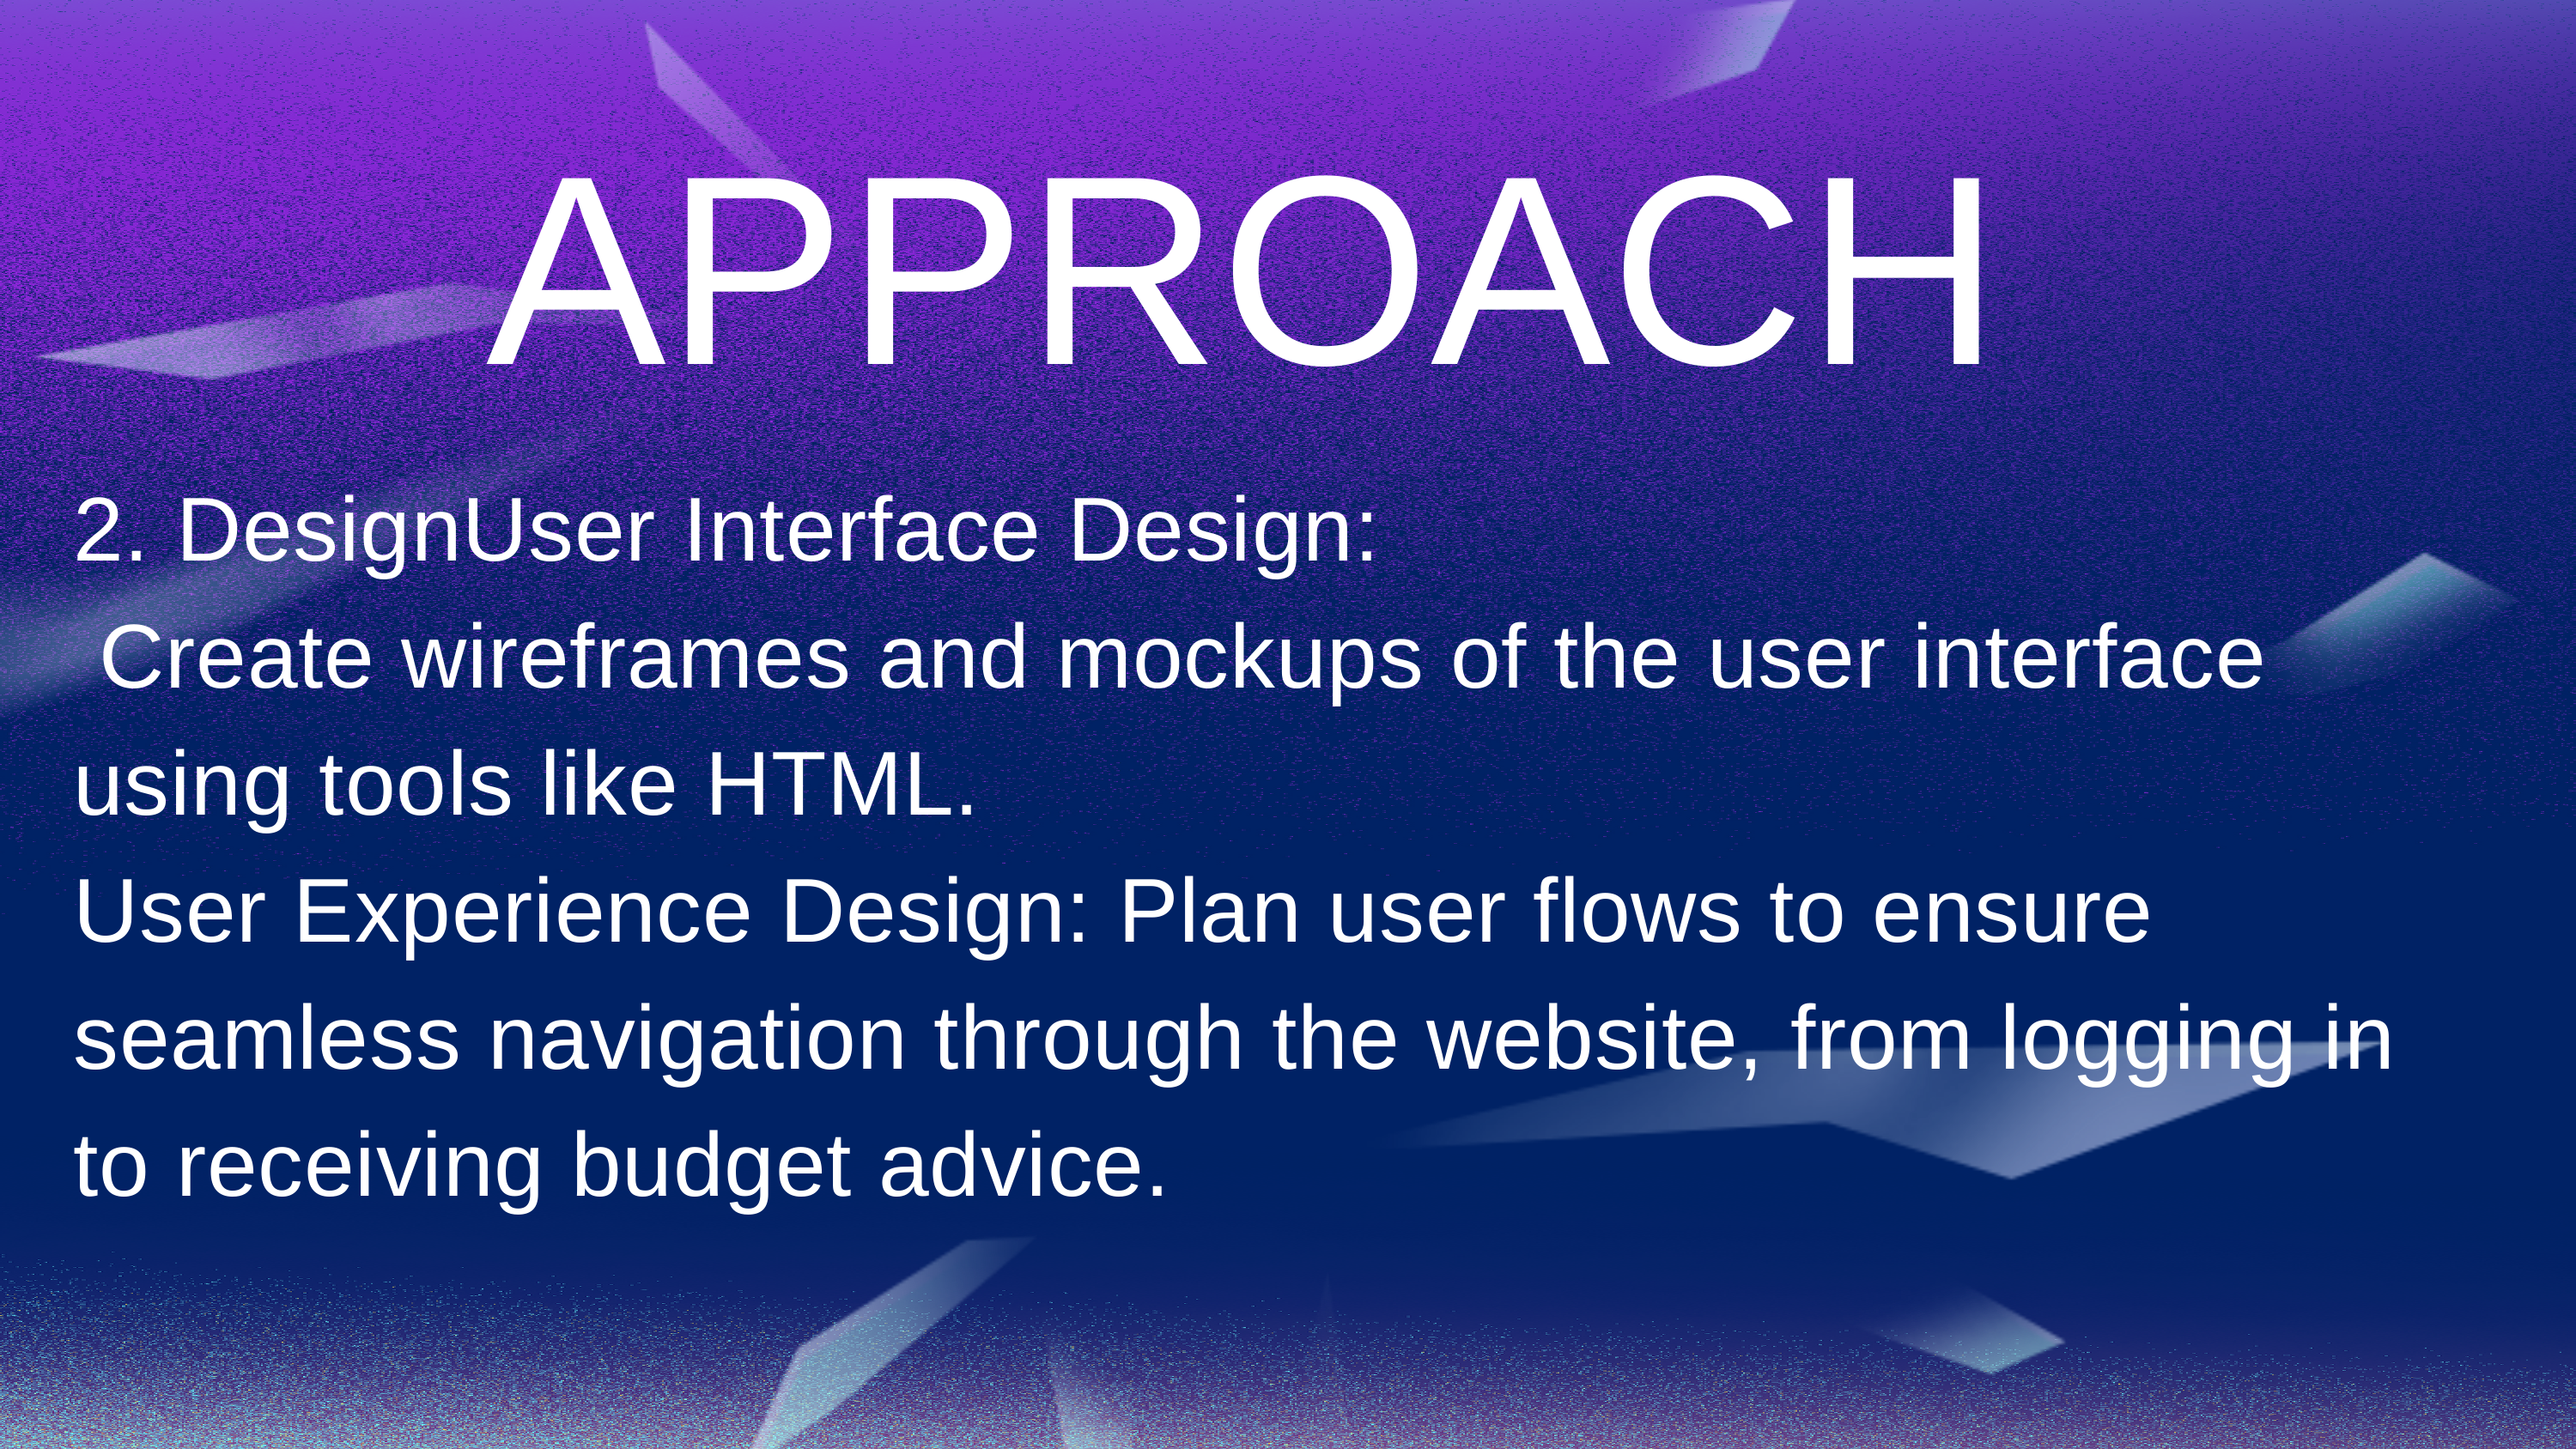

APPROACH
2. DesignUser Interface Design:
 Create wireframes and mockups of the user interface using tools like HTML.
User Experience Design: Plan user flows to ensure seamless navigation through the website, from logging in to receiving budget advice.